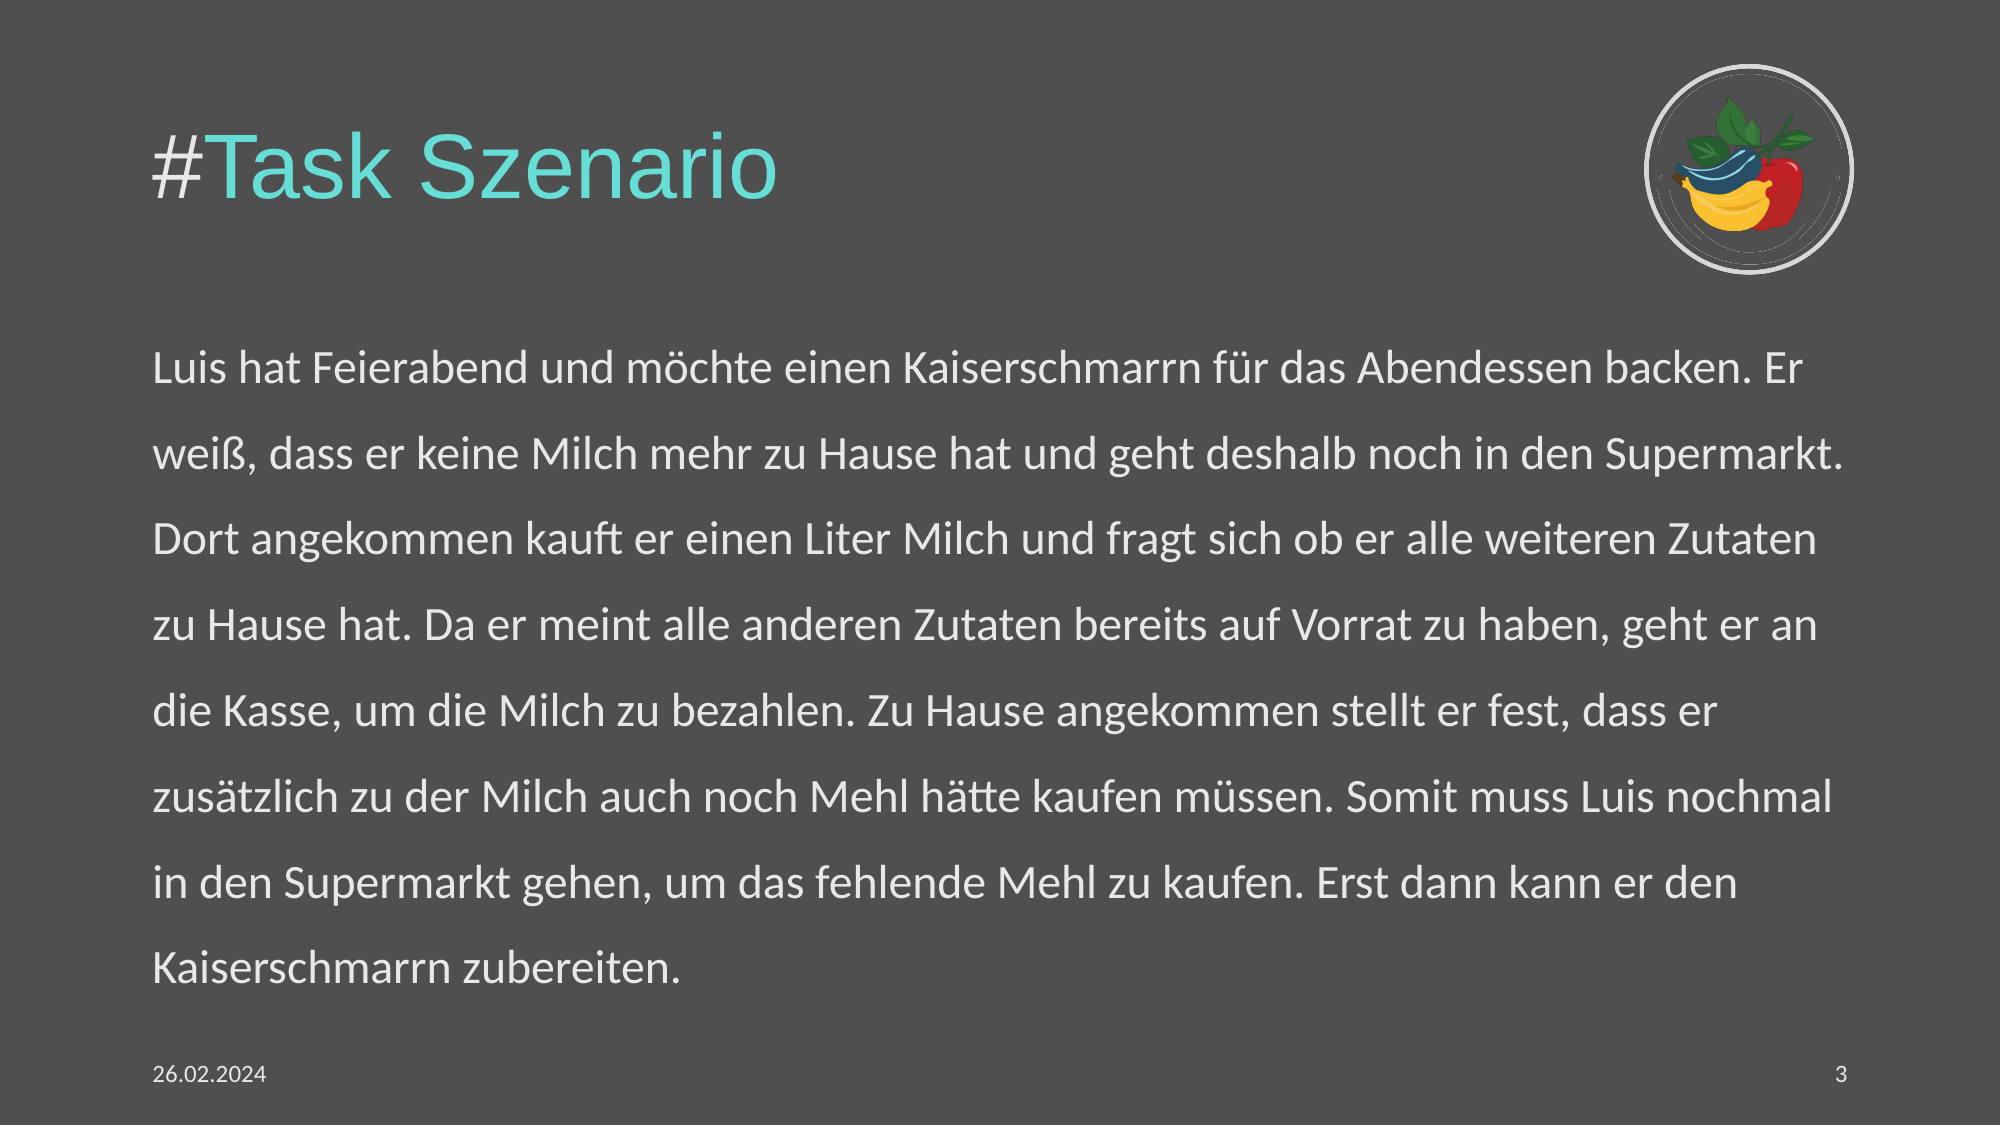

# #Task Szenario
Luis hat Feierabend und möchte einen Kaiserschmarrn für das Abendessen backen. Er weiß, dass er keine Milch mehr zu Hause hat und geht deshalb noch in den Supermarkt. Dort angekommen kauft er einen Liter Milch und fragt sich ob er alle weiteren Zutaten zu Hause hat. Da er meint alle anderen Zutaten bereits auf Vorrat zu haben, geht er an die Kasse, um die Milch zu bezahlen. Zu Hause angekommen stellt er fest, dass er zusätzlich zu der Milch auch noch Mehl hätte kaufen müssen. Somit muss Luis nochmal in den Supermarkt gehen, um das fehlende Mehl zu kaufen. Erst dann kann er den Kaiserschmarrn zubereiten.
26.02.2024
3